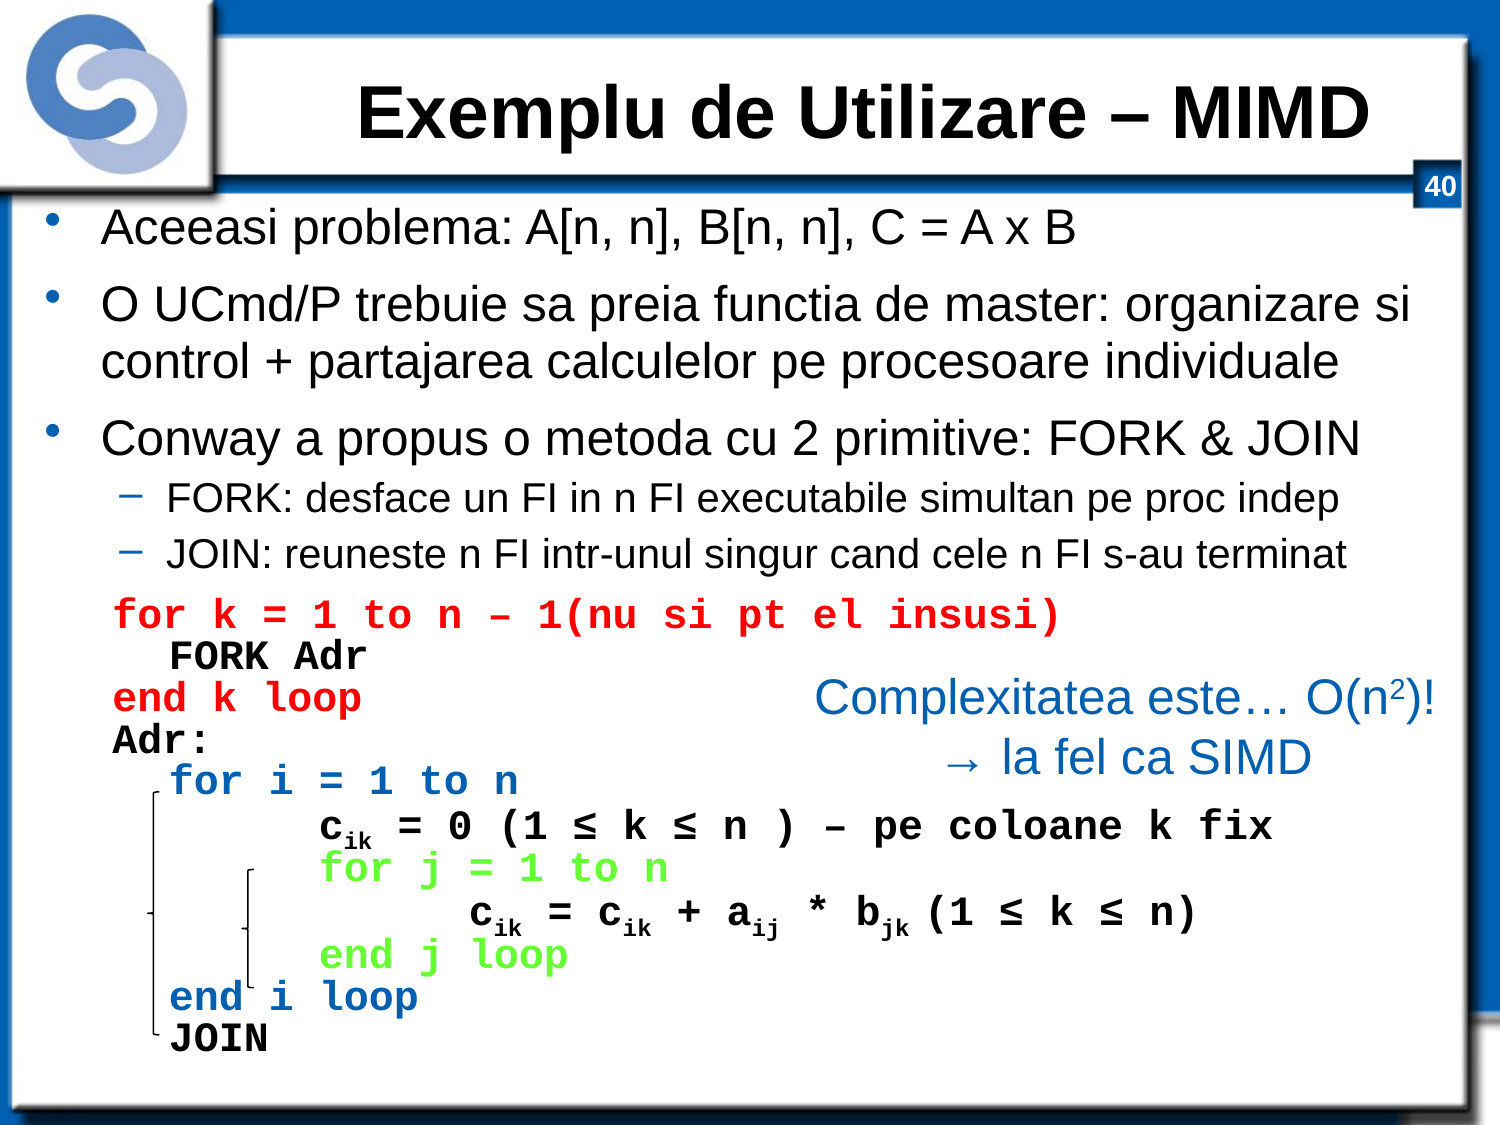

# Exemplu de Utilizare – MIMD
Aceeasi problema: A[n, n], B[n, n], C = A x B
O UCmd/P trebuie sa preia functia de master: organizare si control + partajarea calculelor pe procesoare individuale
Conway a propus o metoda cu 2 primitive: FORK & JOIN
FORK: desface un FI in n FI executabile simultan pe proc indep
JOIN: reuneste n FI intr-unul singur cand cele n FI s-au terminat
for k = 1 to n – 1(nu si pt el insusi)
	FORK Adr
end k loop
Adr:
	for i = 1 to n
		cik = 0 (1 ≤ k ≤ n ) – pe coloane k fix
		for j = 1 to n
			cik = cik + aij * bjk (1 ≤ k ≤ n)
		end j loop
	end i loop
	JOIN
Complexitatea este… O(n2)! → la fel ca SIMD